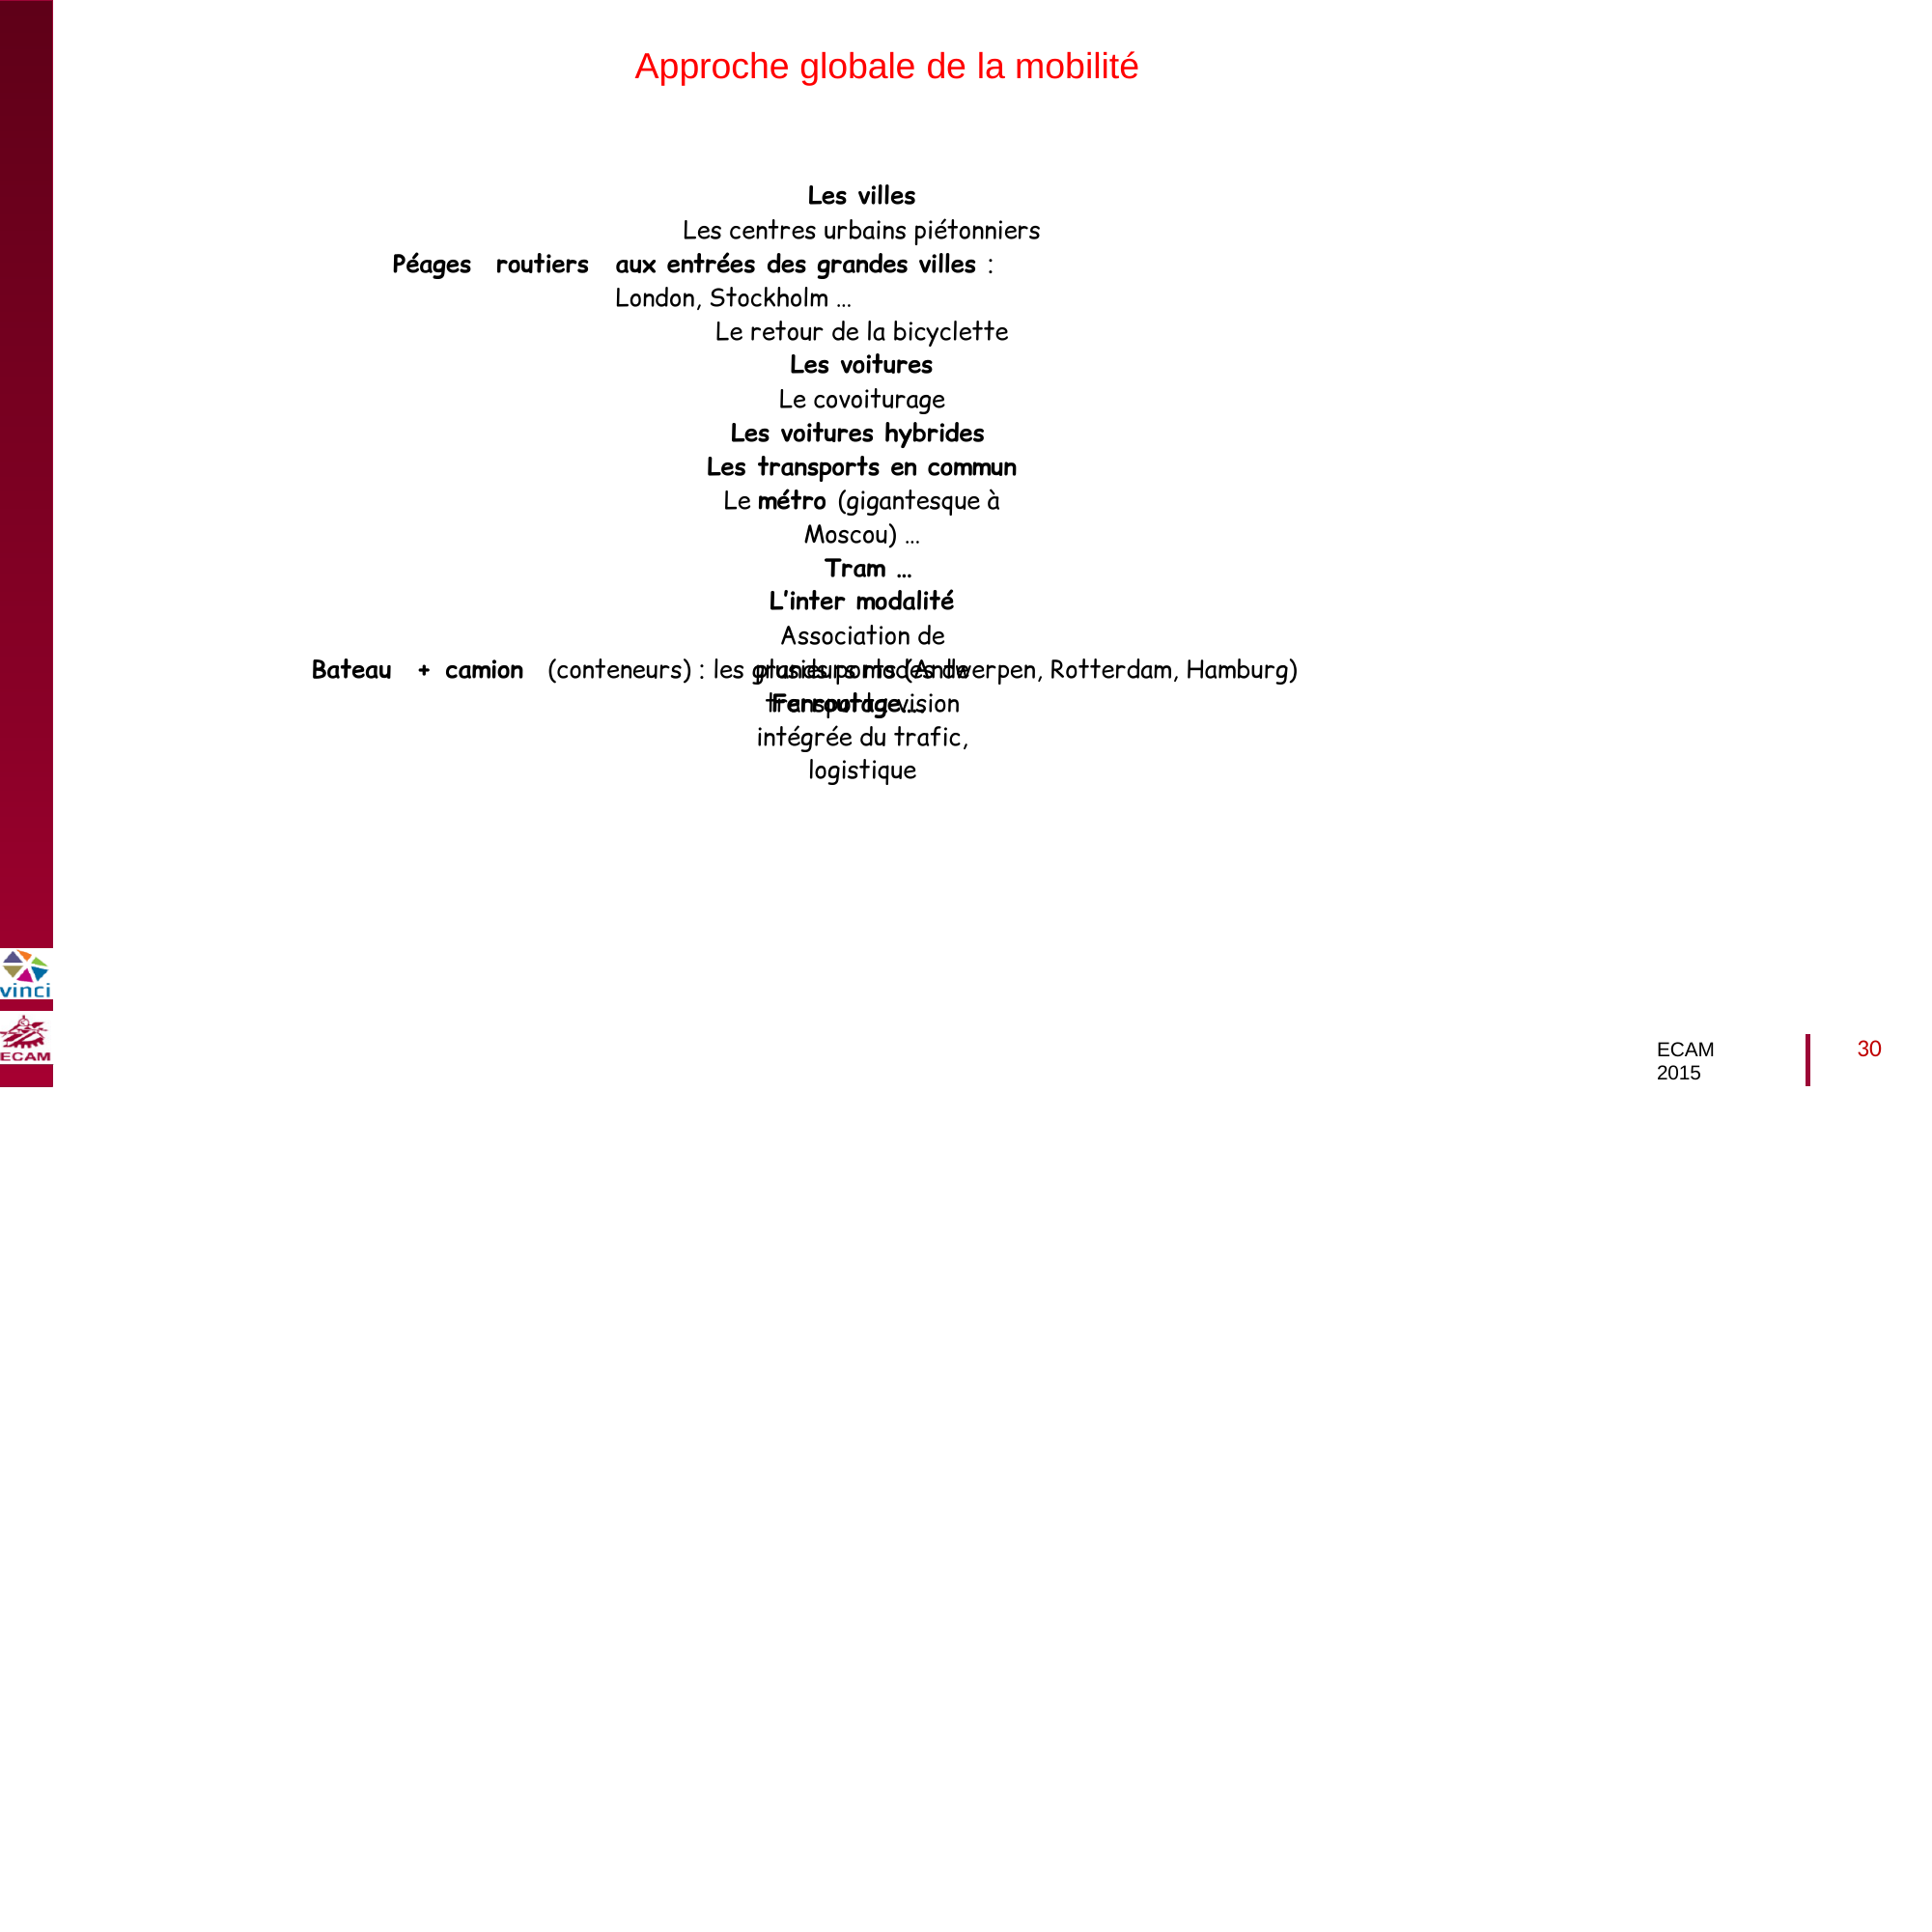

Approche globale de la mobilité
Les villes
Les centres urbains piétonniers
aux entrées des grandes villes : London, Stockholm …
Le retour de la bicyclette
Péages
routiers
B2040-Chimie du vivant et environnement
Les voitures
Le covoiturage
Les voitures hybrides
Les transports en commun
Le métro (gigantesque à Moscou) …
Tram …
L’inter modalité
Association de plusieurs modes de transport : vision intégrée du trafic, logistique
Bateau
+
camion
(conteneurs) : les grands ports (Antwerpen, Rotterdam, Hamburg)
Ferroutage….

30
ECAM 2015